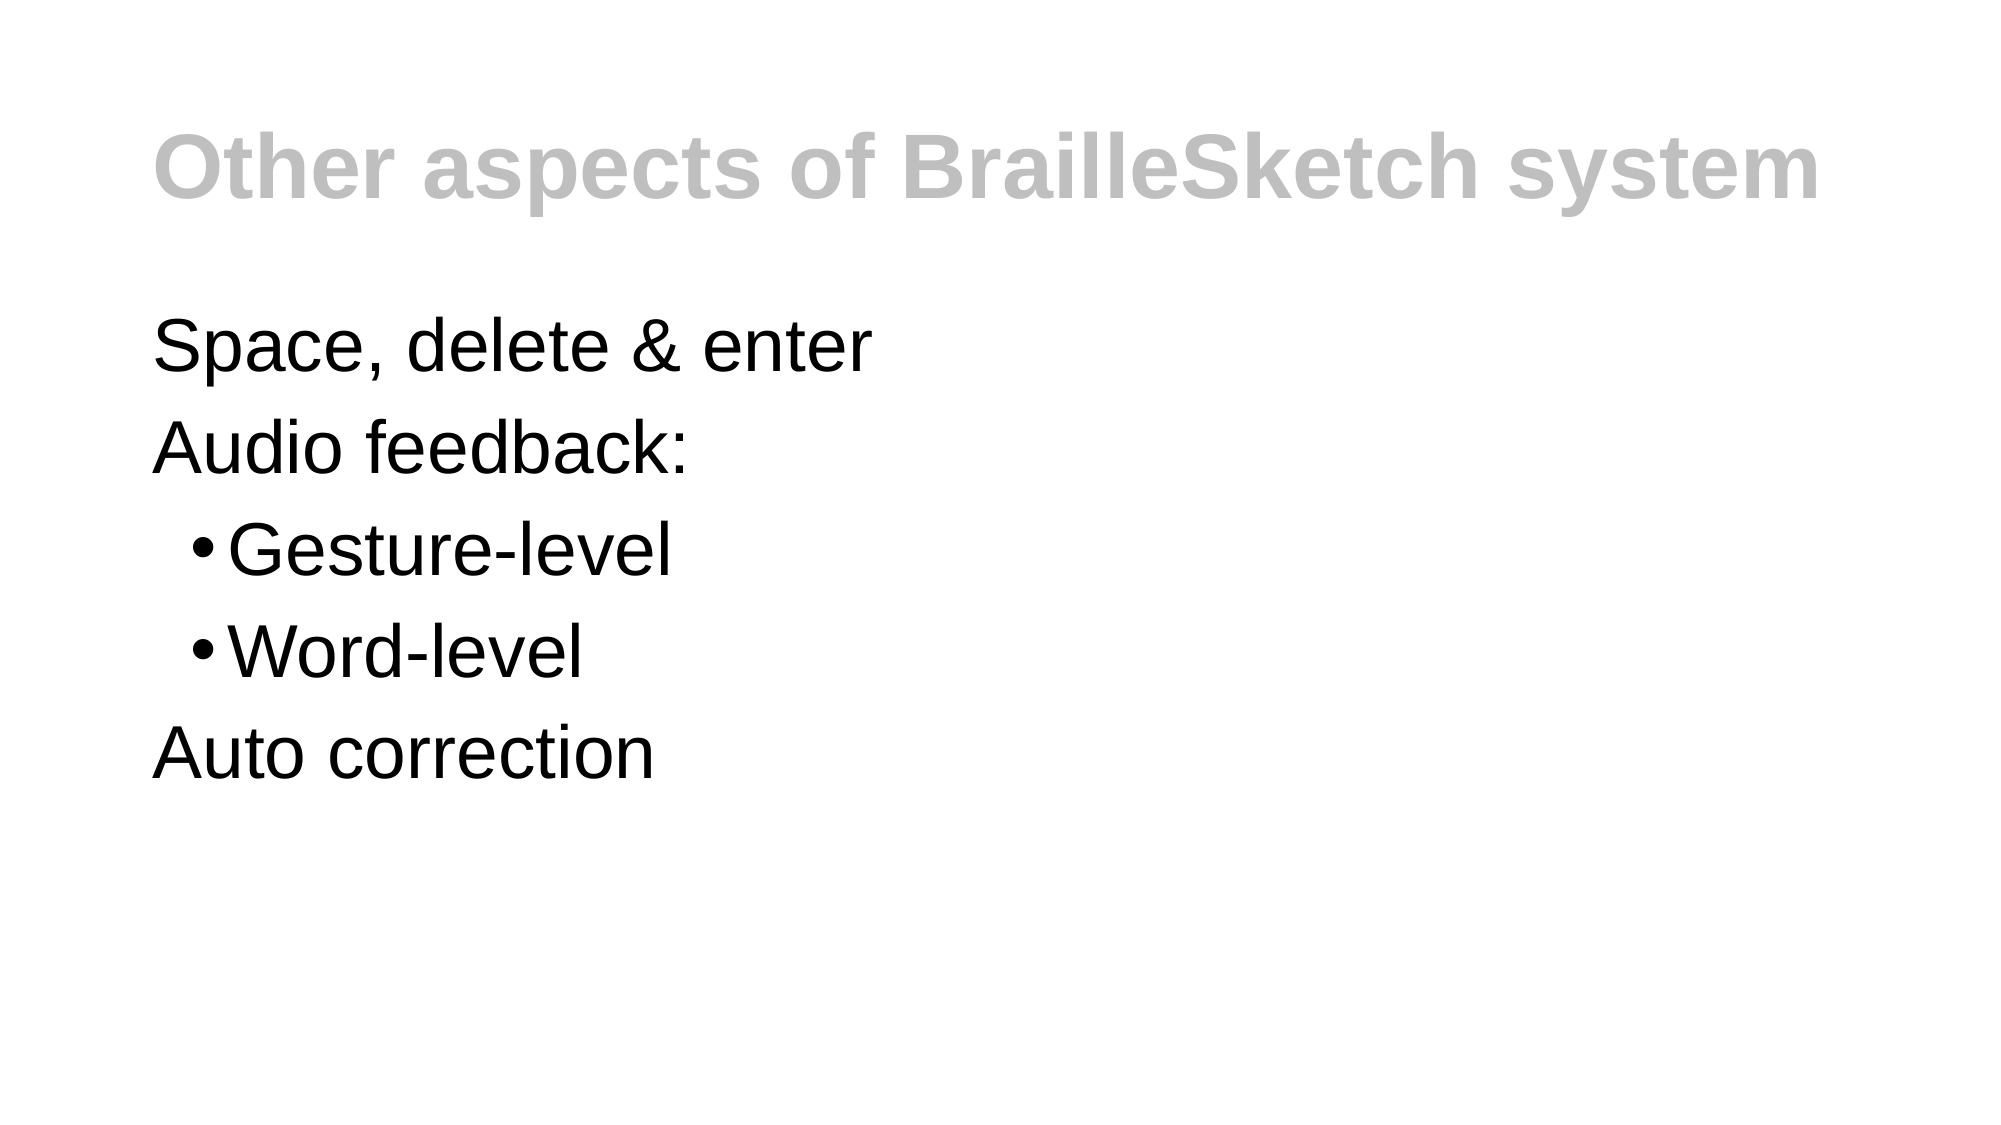

# Other aspects of BrailleSketch system
Space, delete & enter
Audio feedback:
Gesture-level
Word-level
Auto correction